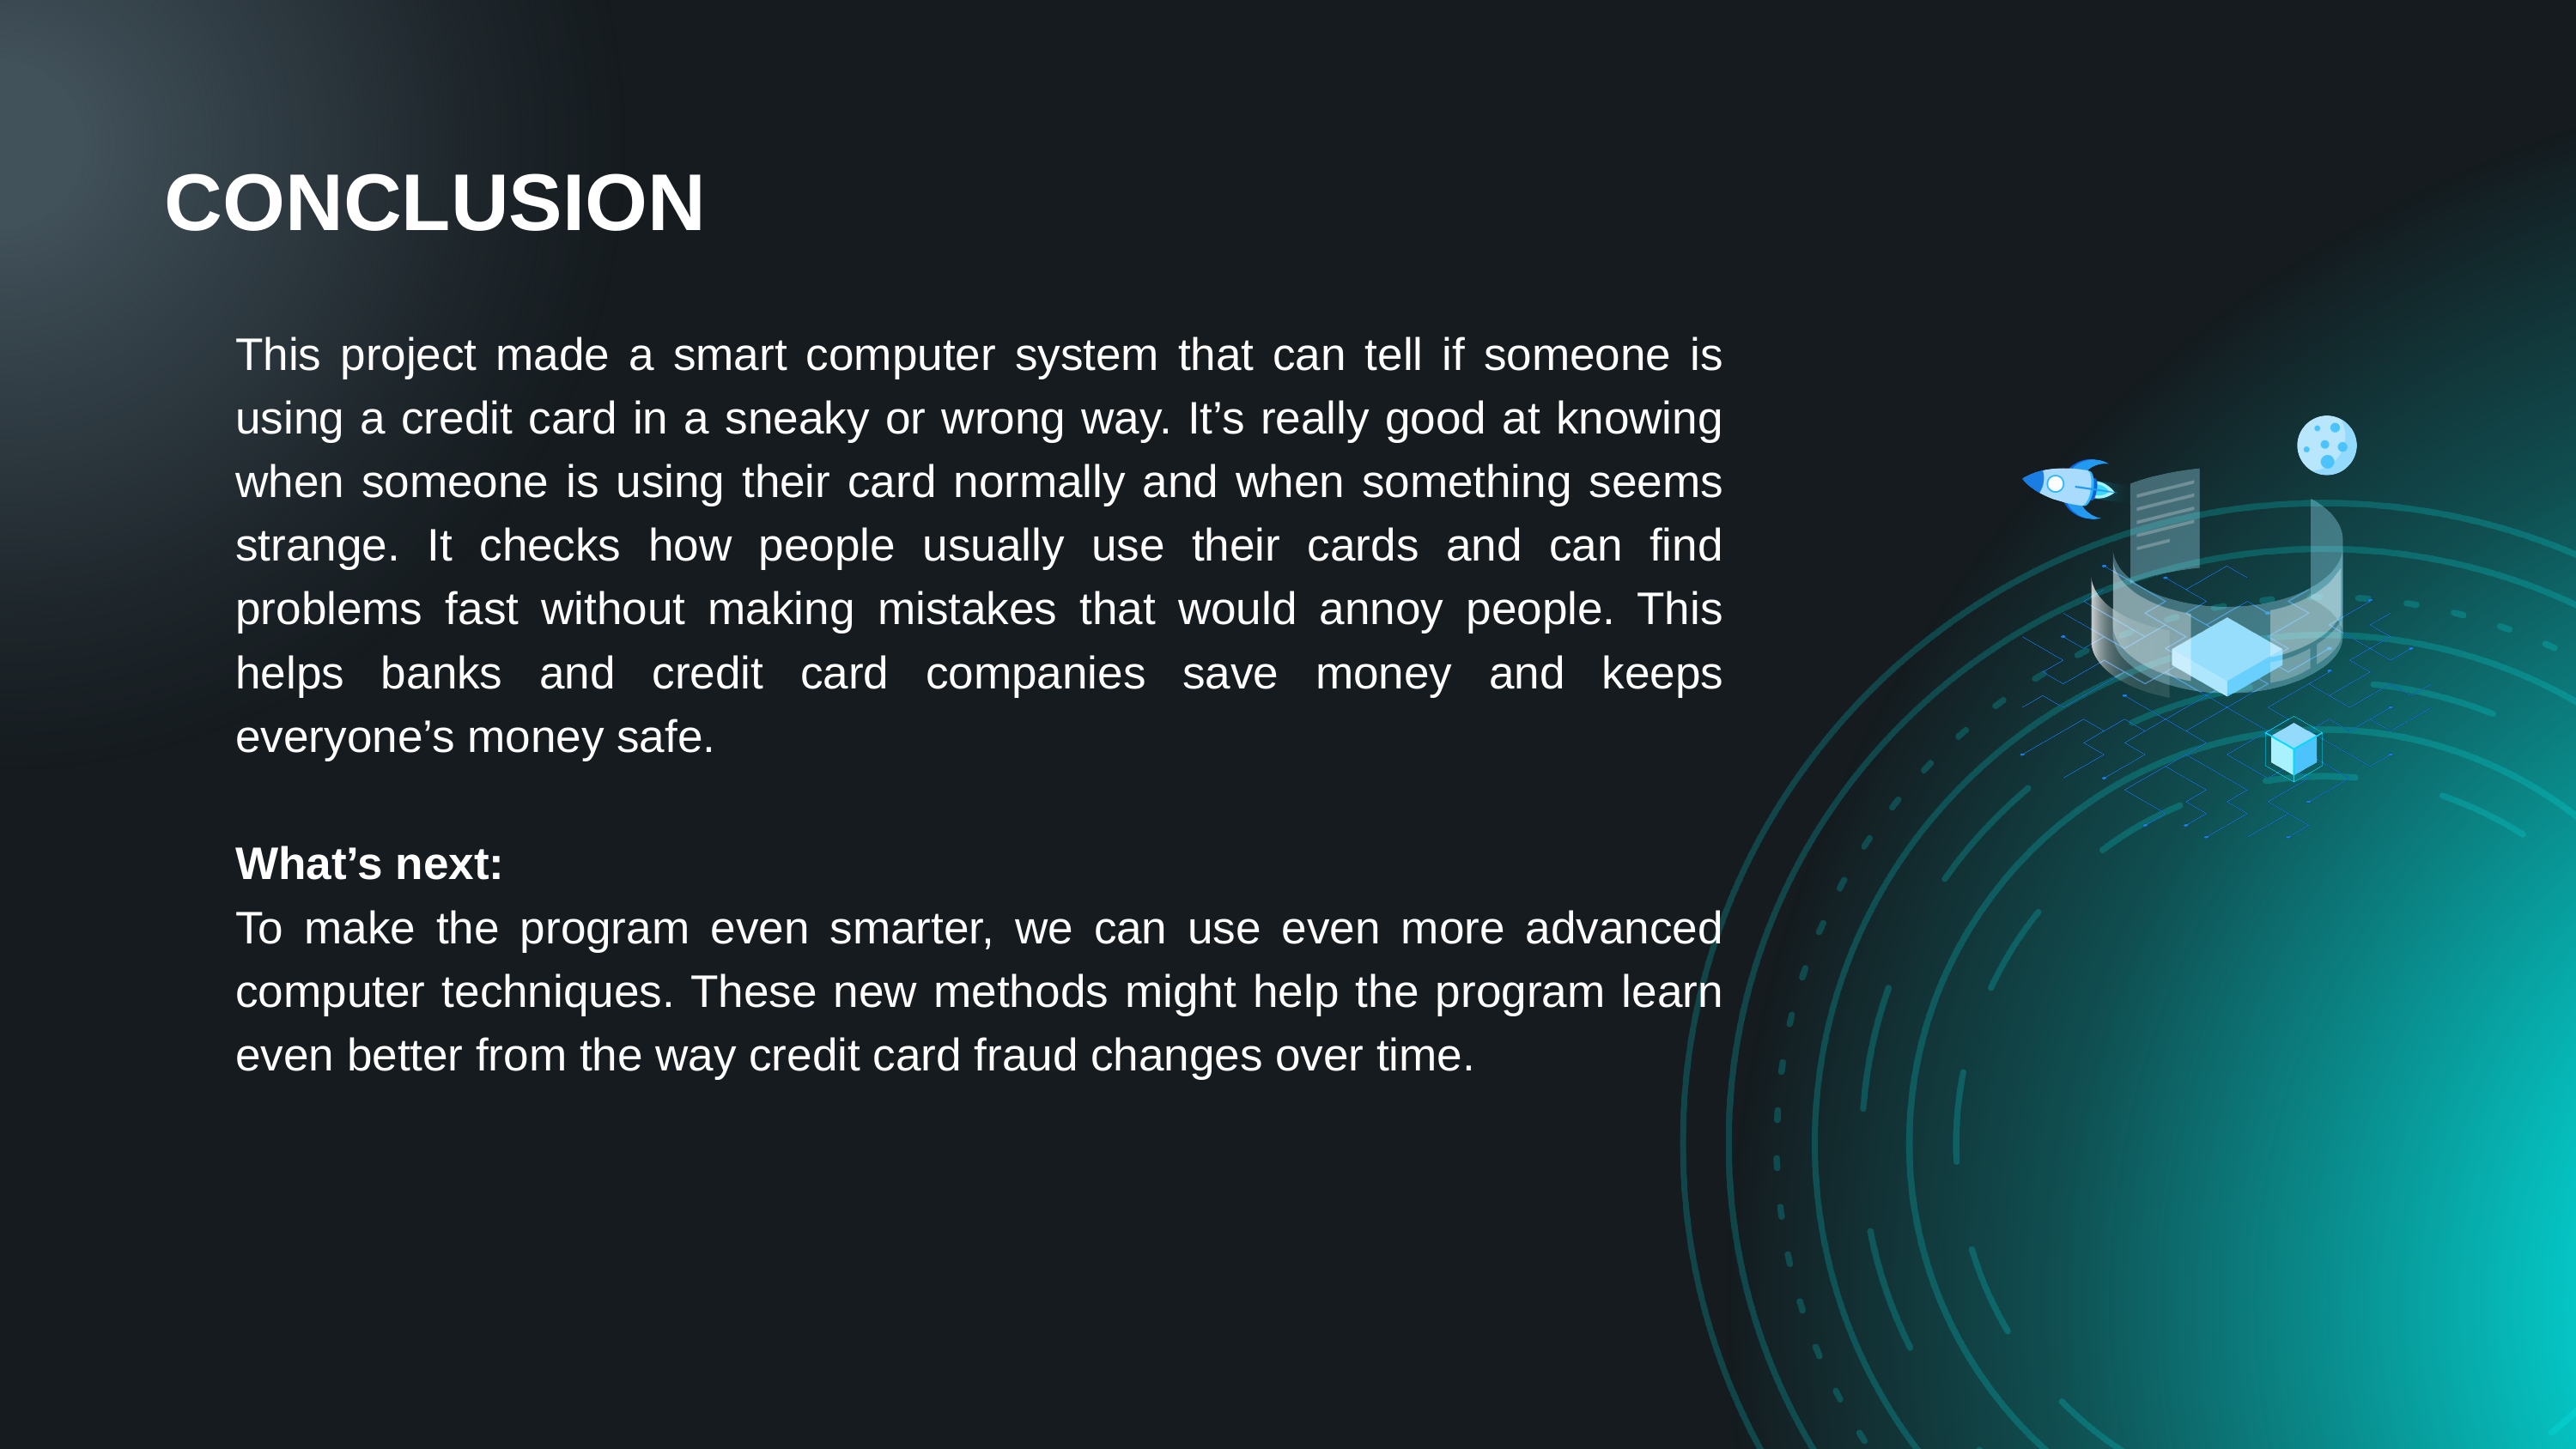

CONCLUSION
This project made a smart computer system that can tell if someone is using a credit card in a sneaky or wrong way. It’s really good at knowing when someone is using their card normally and when something seems strange. It checks how people usually use their cards and can find problems fast without making mistakes that would annoy people. This helps banks and credit card companies save money and keeps everyone’s money safe.

What’s next:
To make the program even smarter, we can use even more advanced computer techniques. These new methods might help the program learn even better from the way credit card fraud changes over time.